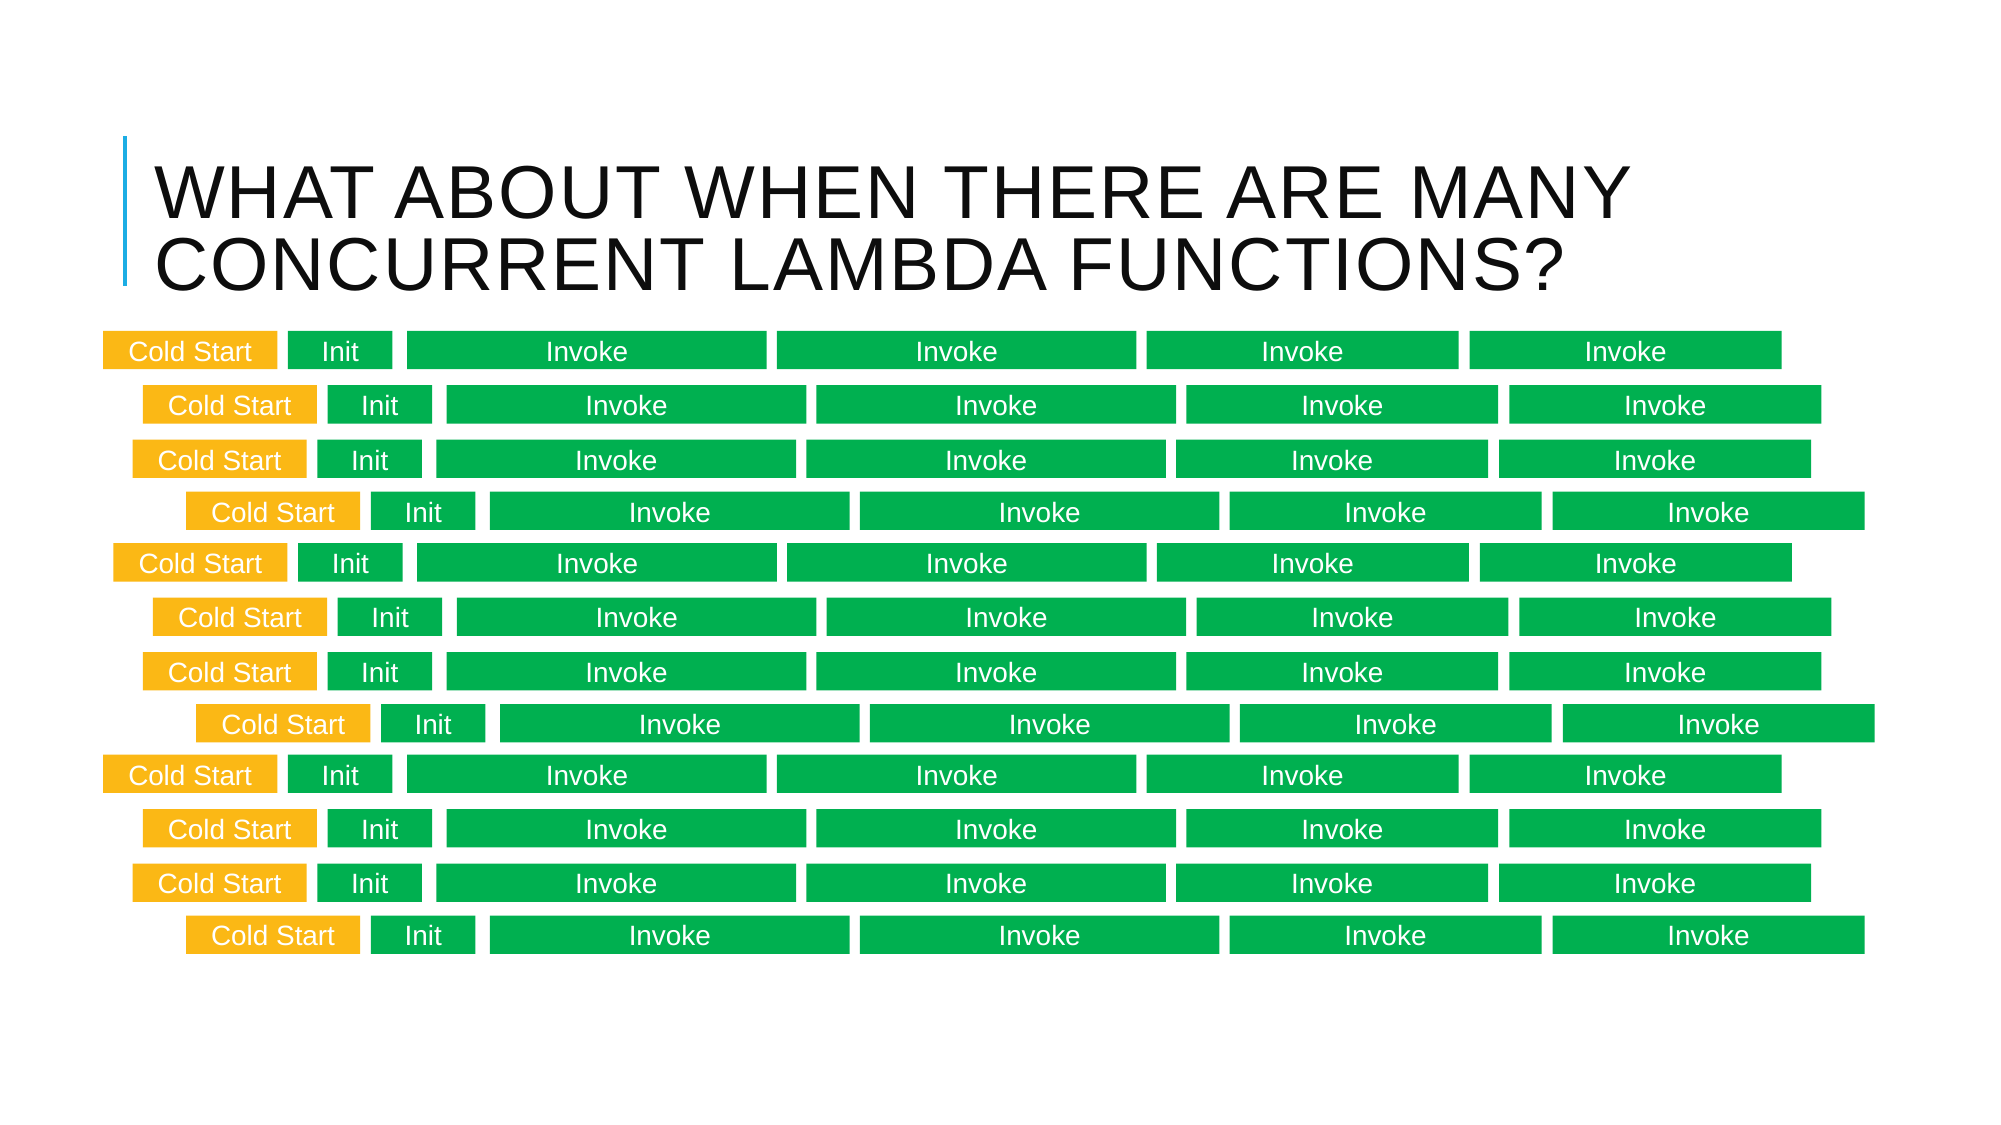

# What about when there are many concurrent Lambda functions?
Invoke
Invoke
Invoke
Invoke
Cold Start
Init
Cold Start
Init
Invoke
Invoke
Invoke
Invoke
Invoke
Invoke
Invoke
Invoke
Cold Start
Init
Invoke
Invoke
Invoke
Invoke
Cold Start
Init
Invoke
Invoke
Invoke
Invoke
Cold Start
Init
Invoke
Invoke
Invoke
Invoke
Cold Start
Init
Invoke
Invoke
Invoke
Invoke
Cold Start
Init
Invoke
Invoke
Invoke
Invoke
Cold Start
Init
Invoke
Invoke
Invoke
Invoke
Cold Start
Init
Invoke
Invoke
Invoke
Invoke
Cold Start
Init
Invoke
Invoke
Invoke
Invoke
Cold Start
Init
Cold Start
Init
Invoke
Invoke
Invoke
Invoke